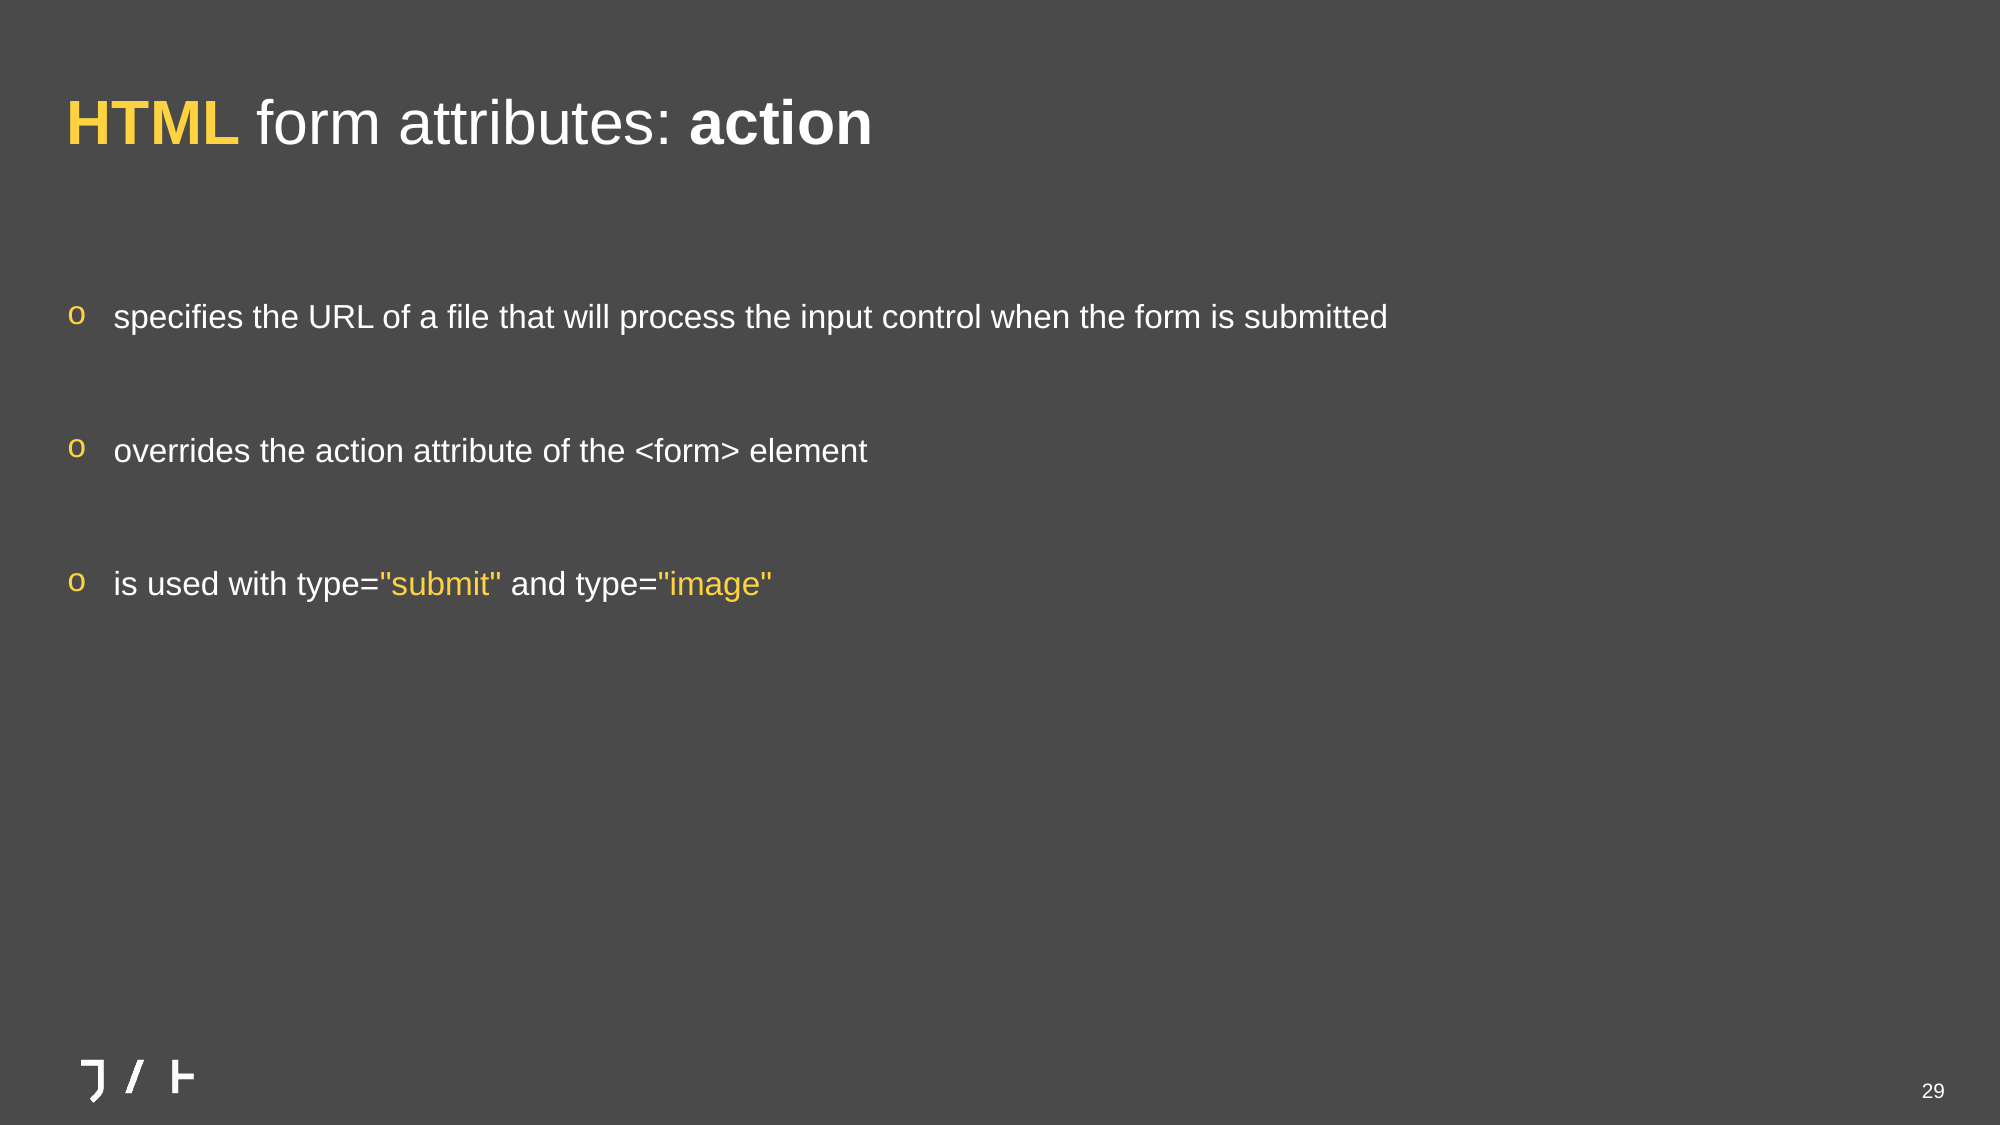

# HTML form attributes: action
specifies the URL of a file that will process the input control when the form is submitted

overrides the action attribute of the <form> element

is used with type="submit" and type="image"

29